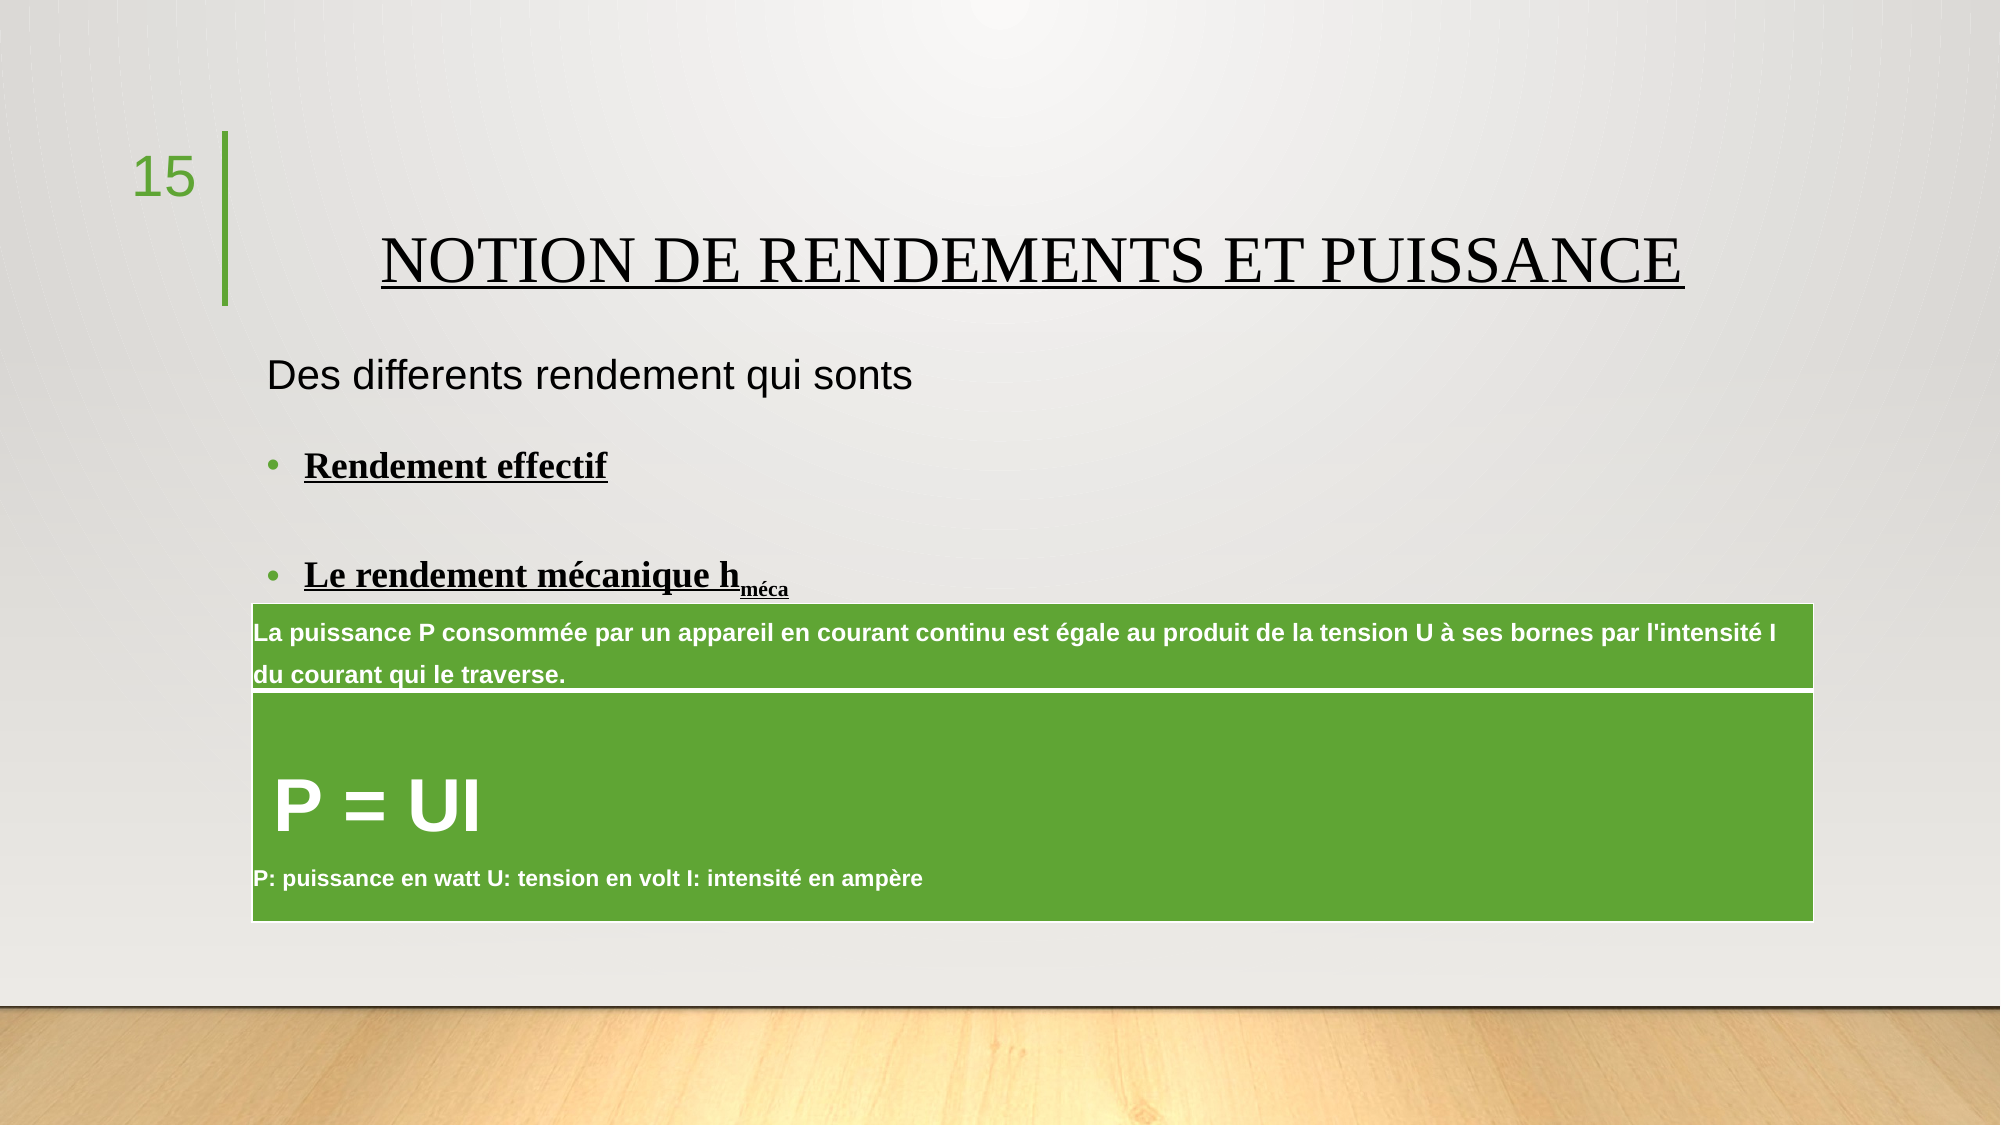

15
# NOTION DE RENDEMENTS ET PUISSANCE
Des differents rendement qui sonts
Rendement effectif
Le rendement mécanique hméca
Nous pouvons dire que un meilleur rendement c’est un meilleur moteur

| La puissance P consommée par un appareil en courant continu est égale au produit de la tension U à ses bornes par l'intensité I du courant qui le traverse. |
| --- |
| P = UI  P: puissance en watt U: tension en volt I: intensité en ampère |